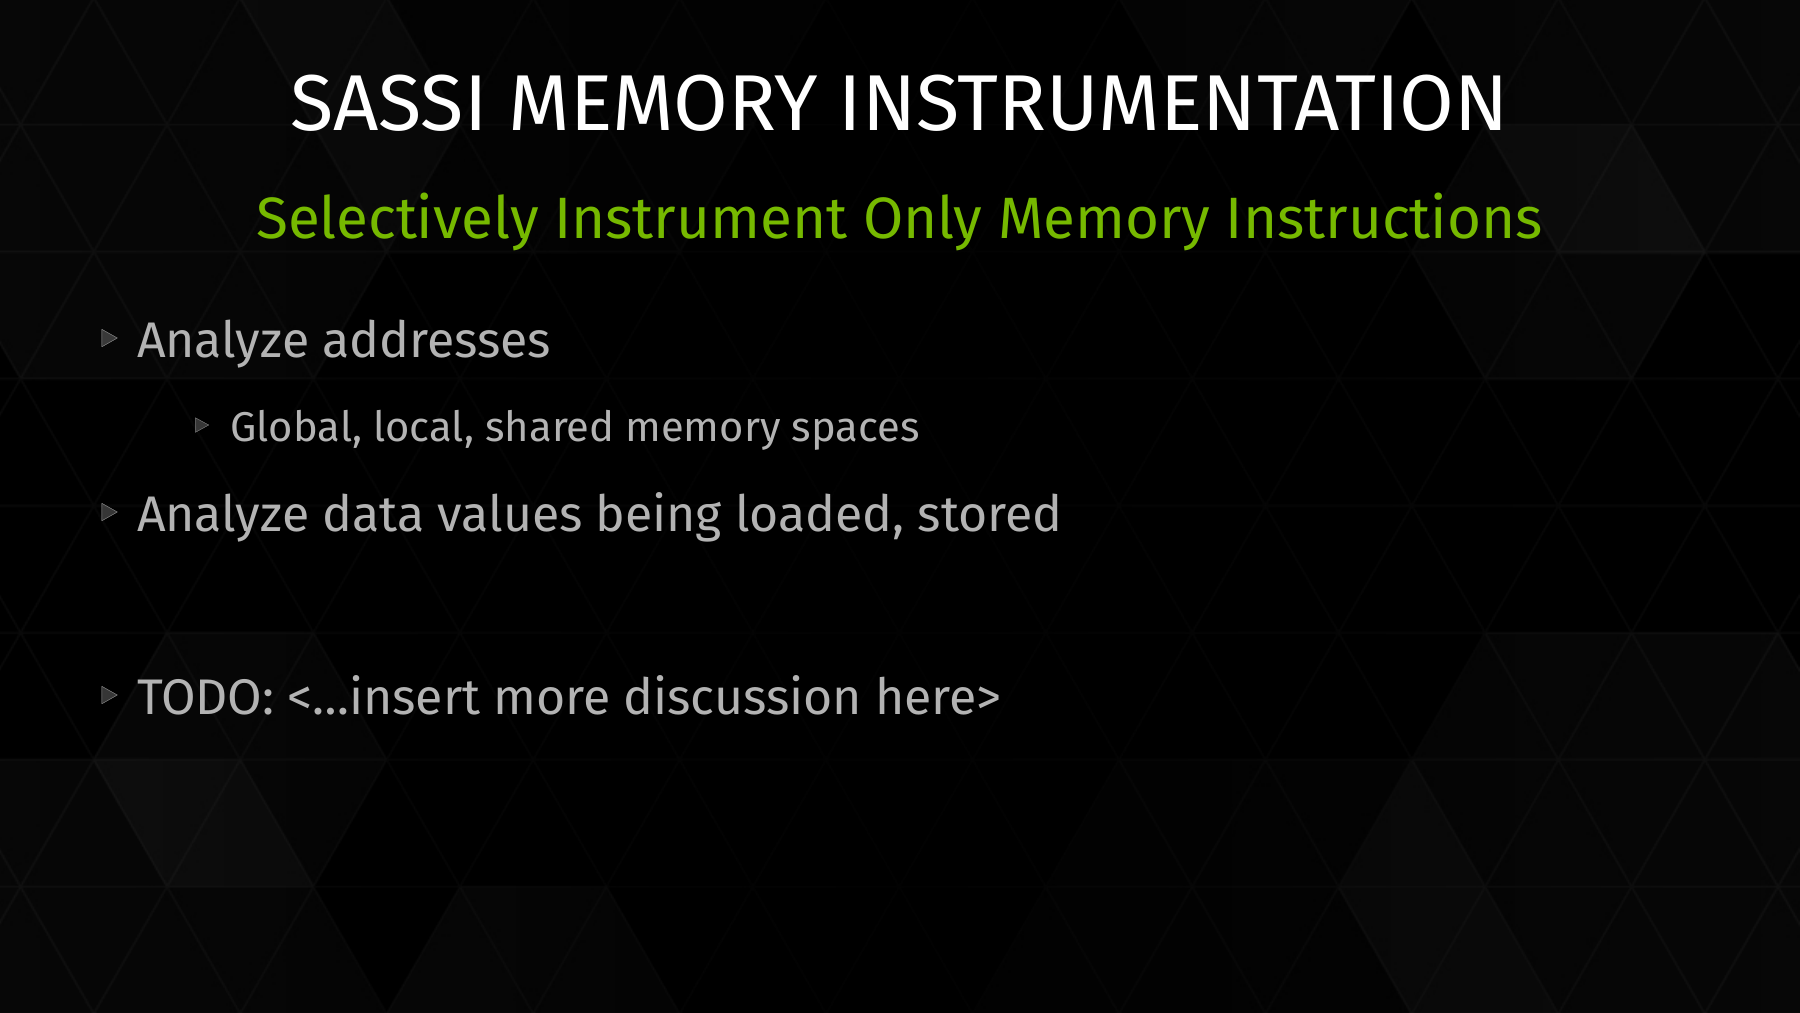

# SASSI Memory Instrumentation
Selectively Instrument Only Memory Instructions
Analyze addresses
Global, local, shared memory spaces
Analyze data values being loaded, stored

TODO: <…insert more discussion here>
90